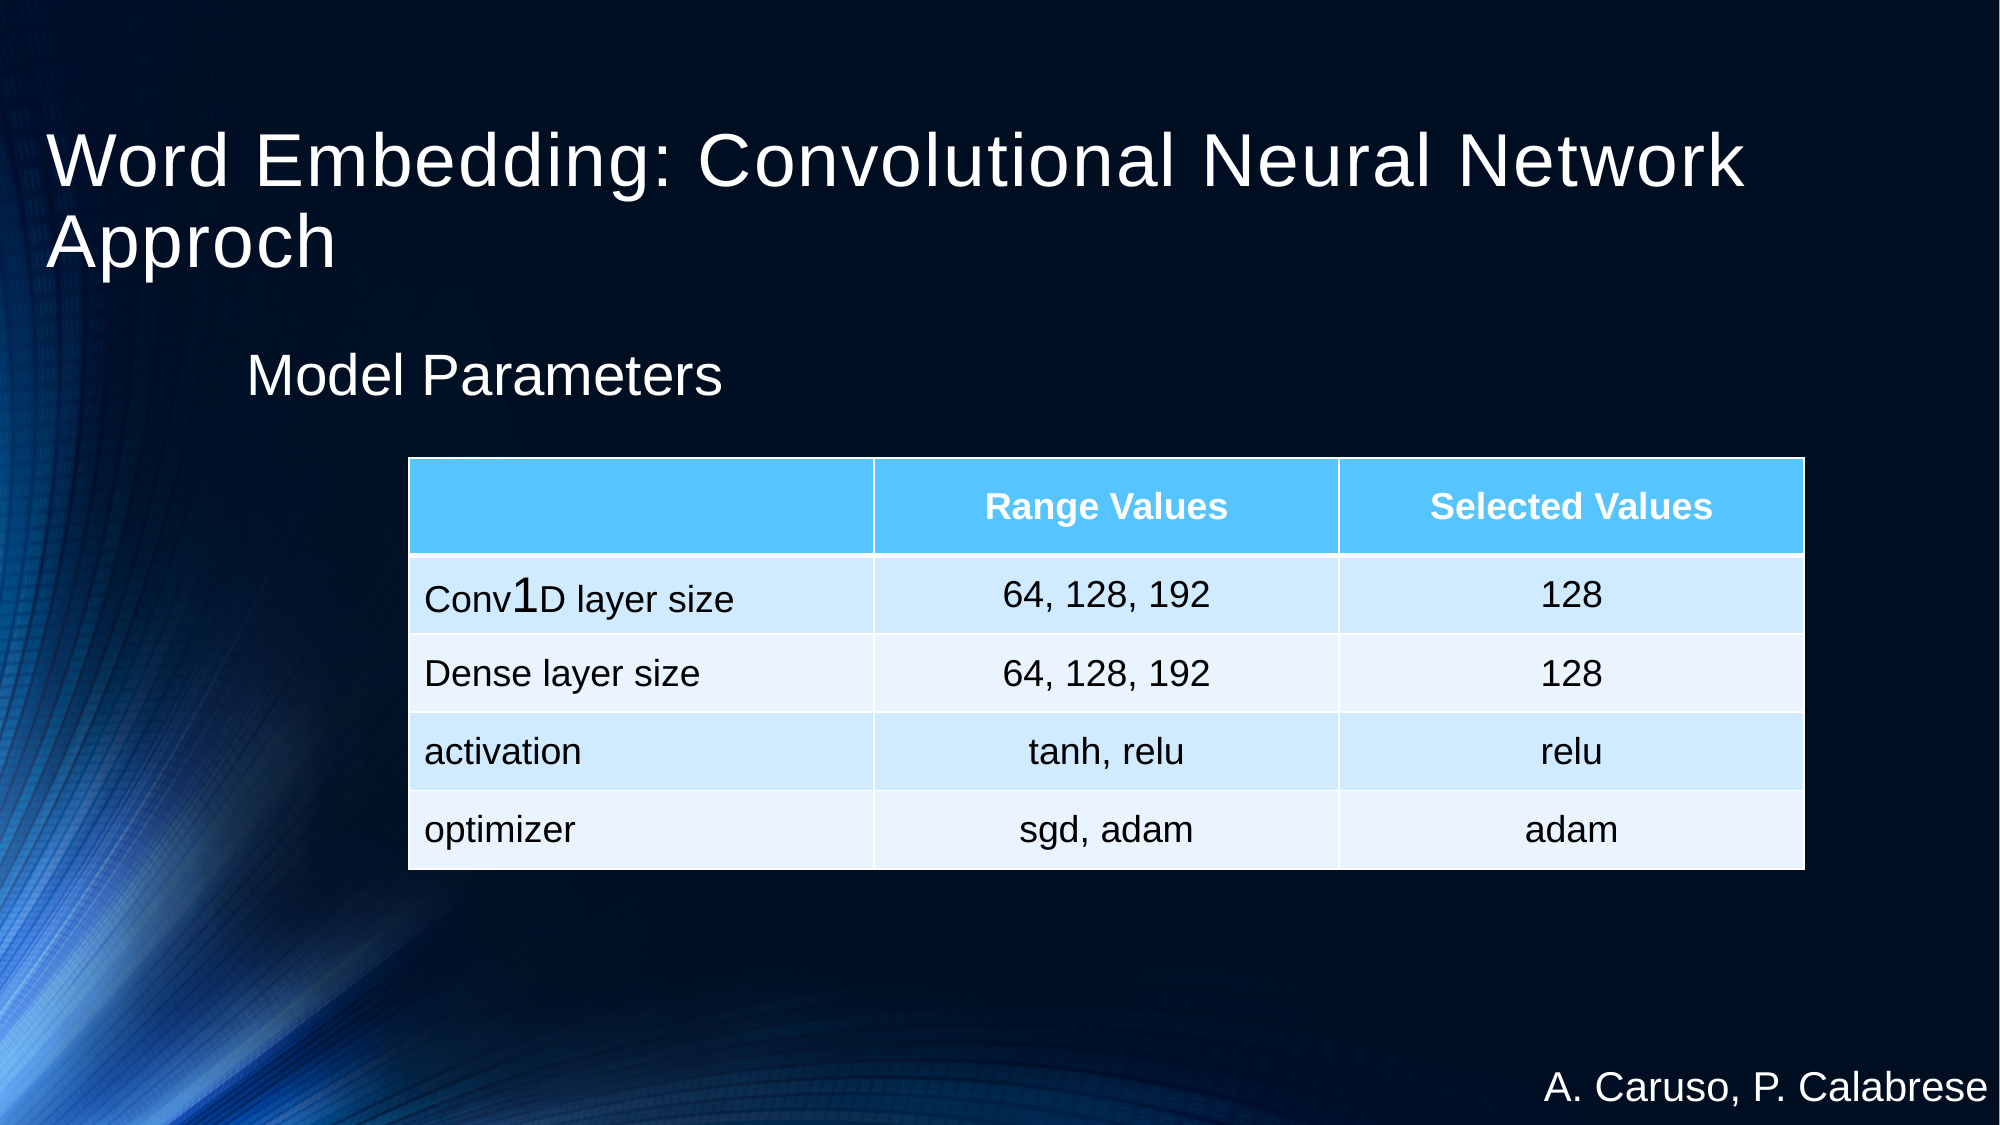

Word Embedding: Convolutional Neural Network Approch
Model Parameters
|  | Range Values | Selected Values |
| --- | --- | --- |
| Conv1D layer size | 64, 128, 192 | 128 |
| Dense layer size | 64, 128, 192 | 128 |
| activation | tanh, relu | relu |
| optimizer | sgd, adam | adam |
A. Caruso, P. Calabrese